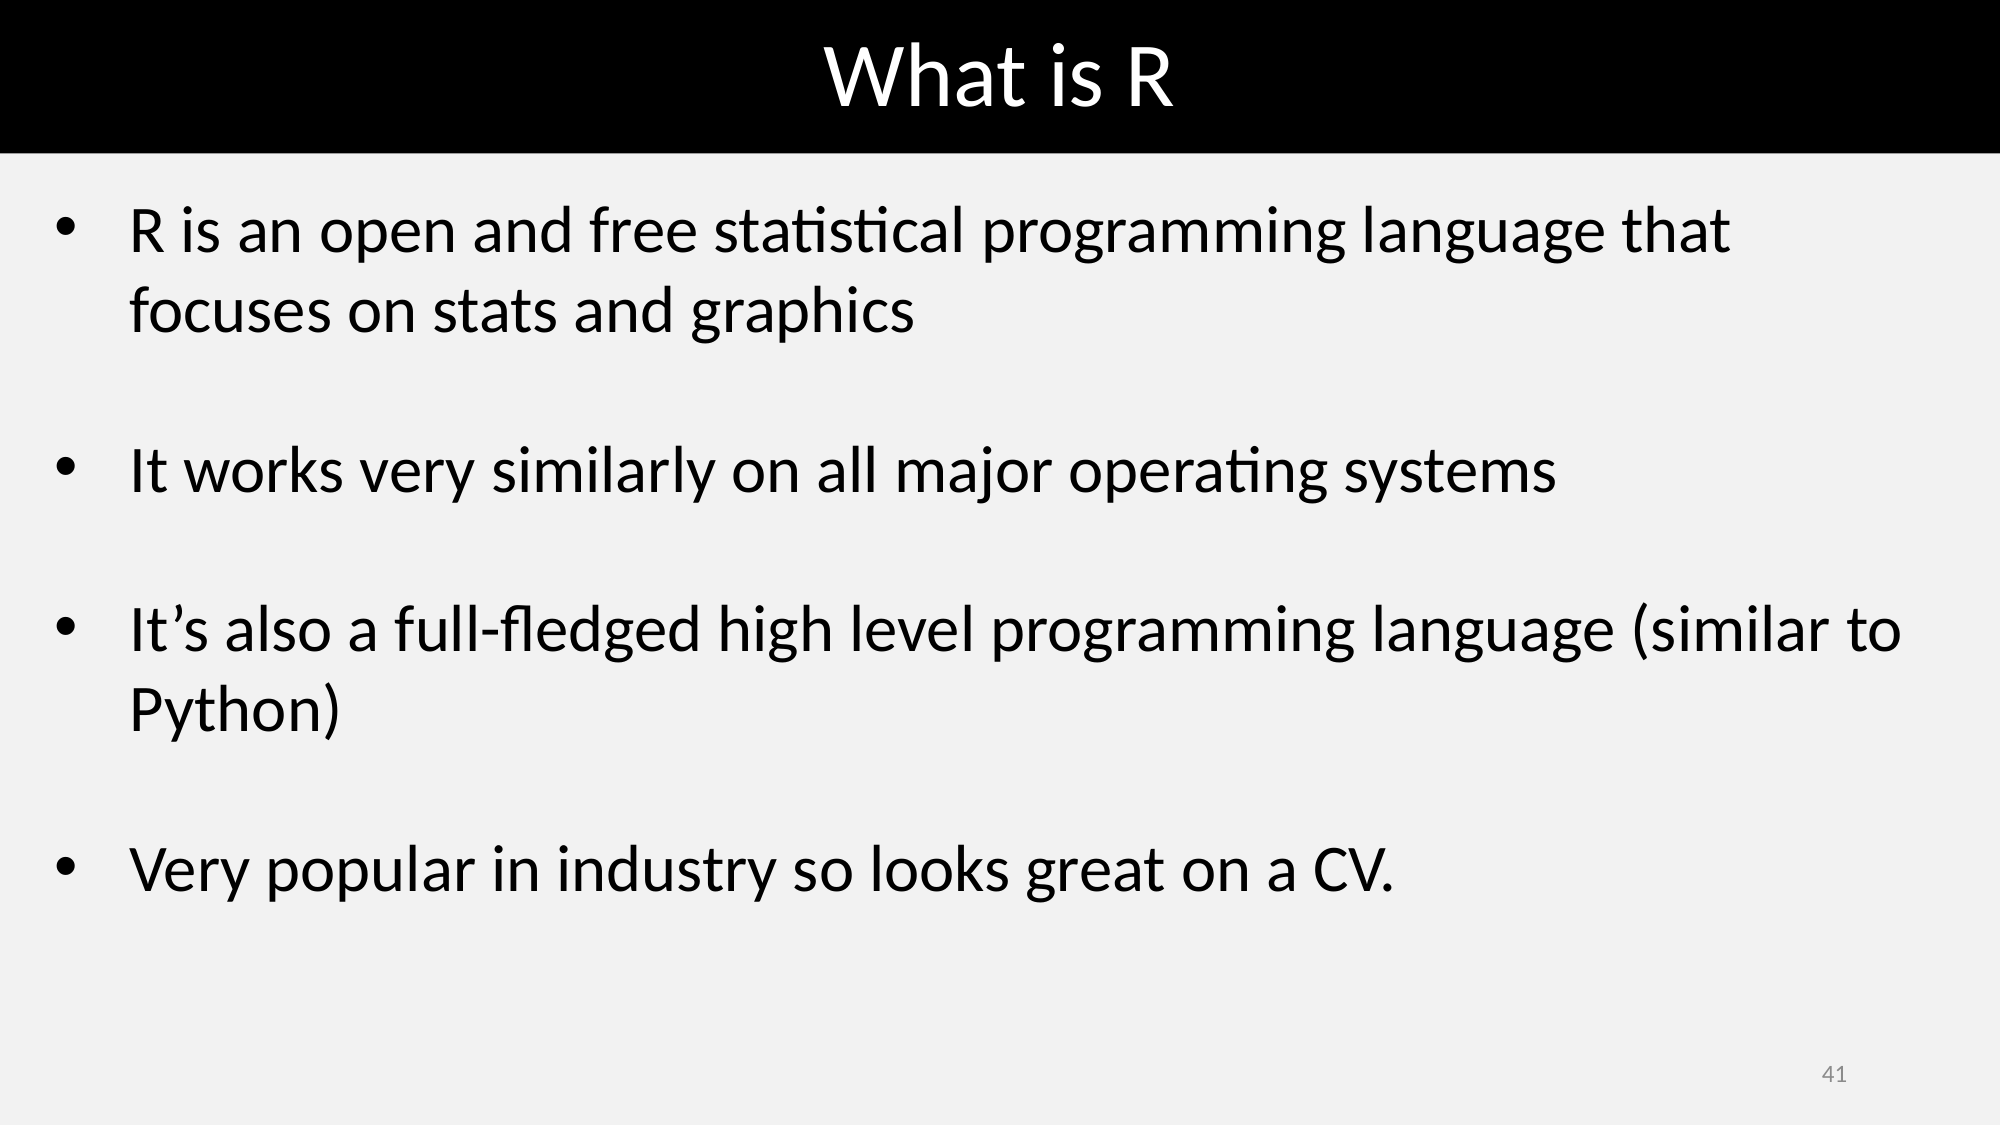

# What is R
R is an open and free statistical programming language that focuses on stats and graphics

It works very similarly on all major operating systems

It’s also a full-fledged high level programming language (similar to Python)

Very popular in industry so looks great on a CV.
41